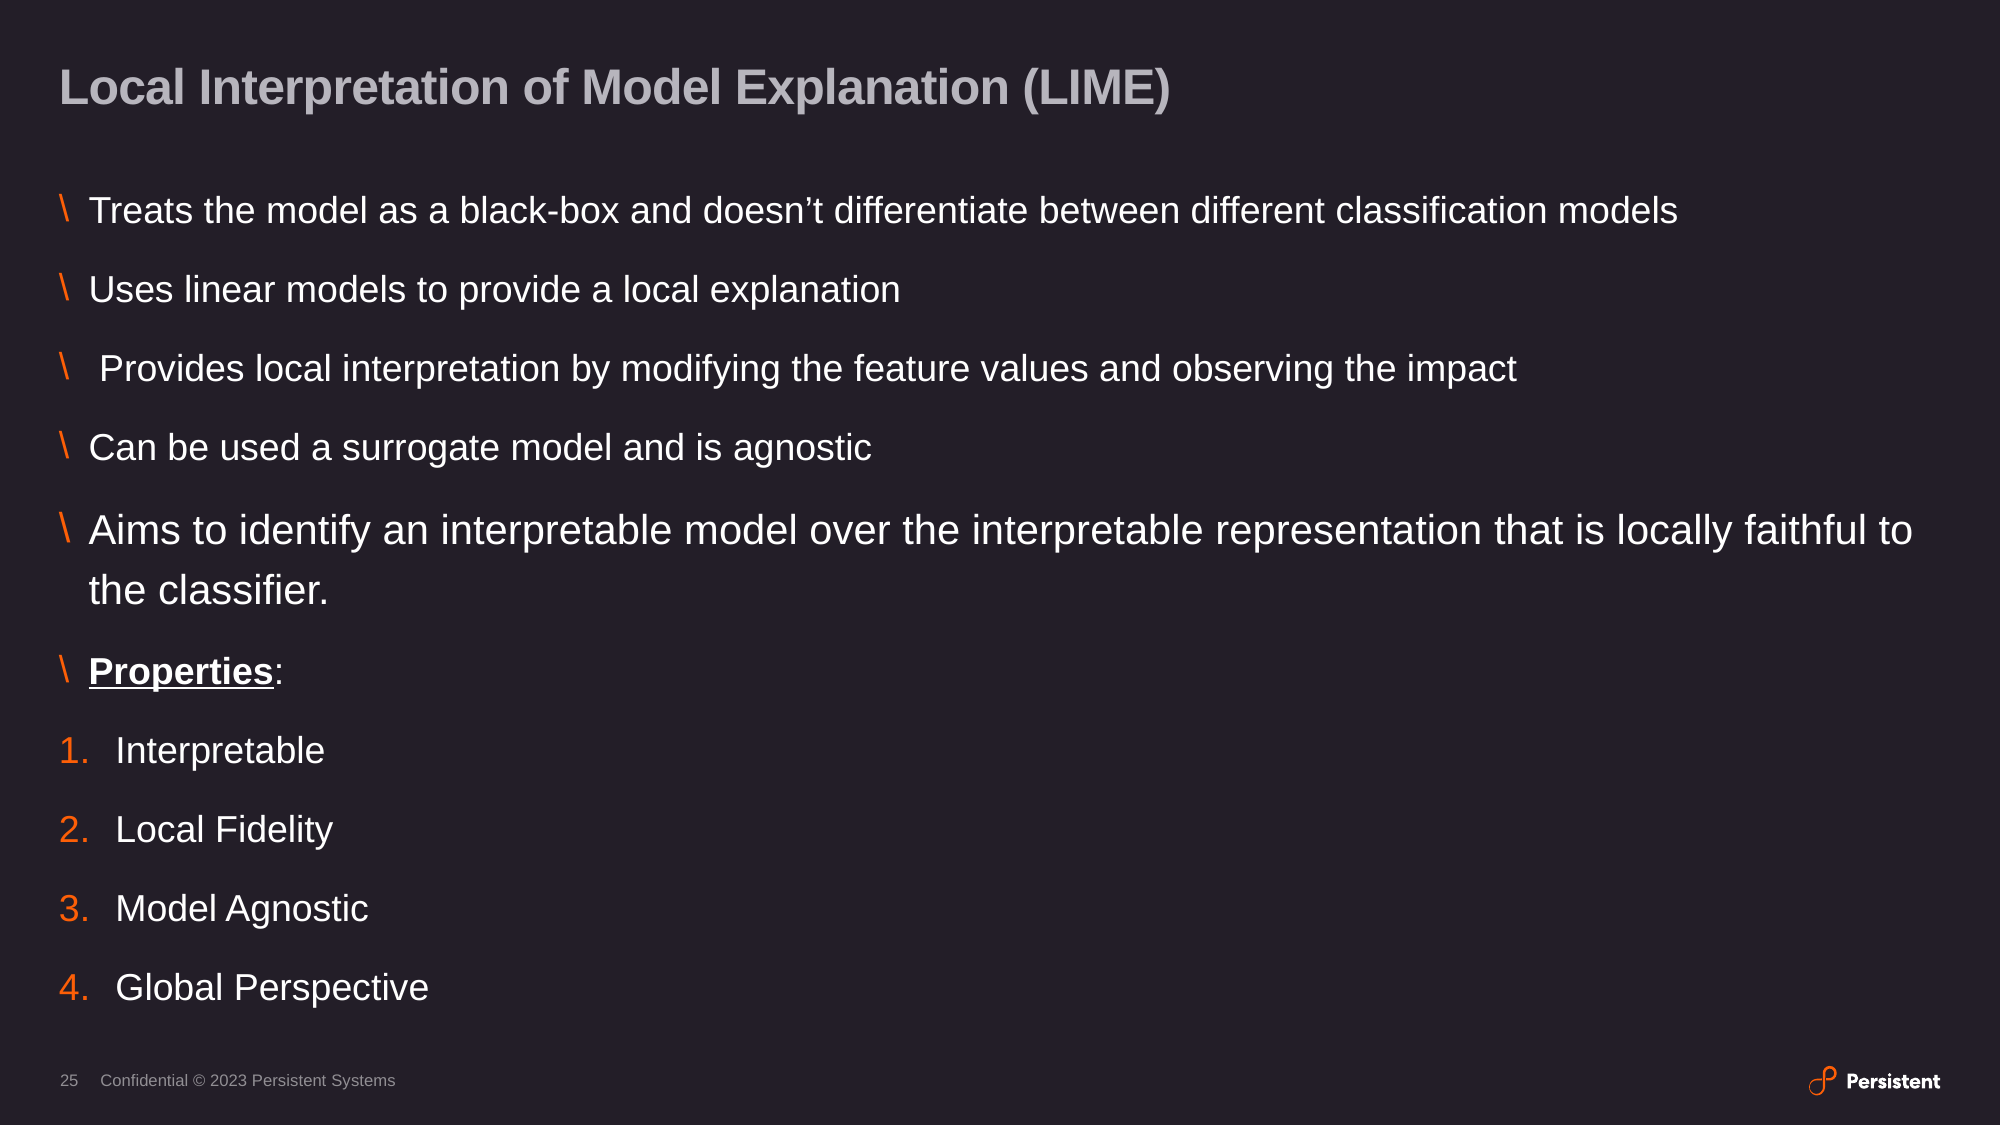

# Local Interpretation of Model Explanation (LIME)
Treats the model as a black-box and doesn’t differentiate between different classification models
Uses linear models to provide a local explanation
 Provides local interpretation by modifying the feature values and observing the impact
Can be used a surrogate model and is agnostic
Aims to identify an interpretable model over the interpretable representation that is locally faithful to the classifier.
Properties:
Interpretable
Local Fidelity
Model Agnostic
Global Perspective
25